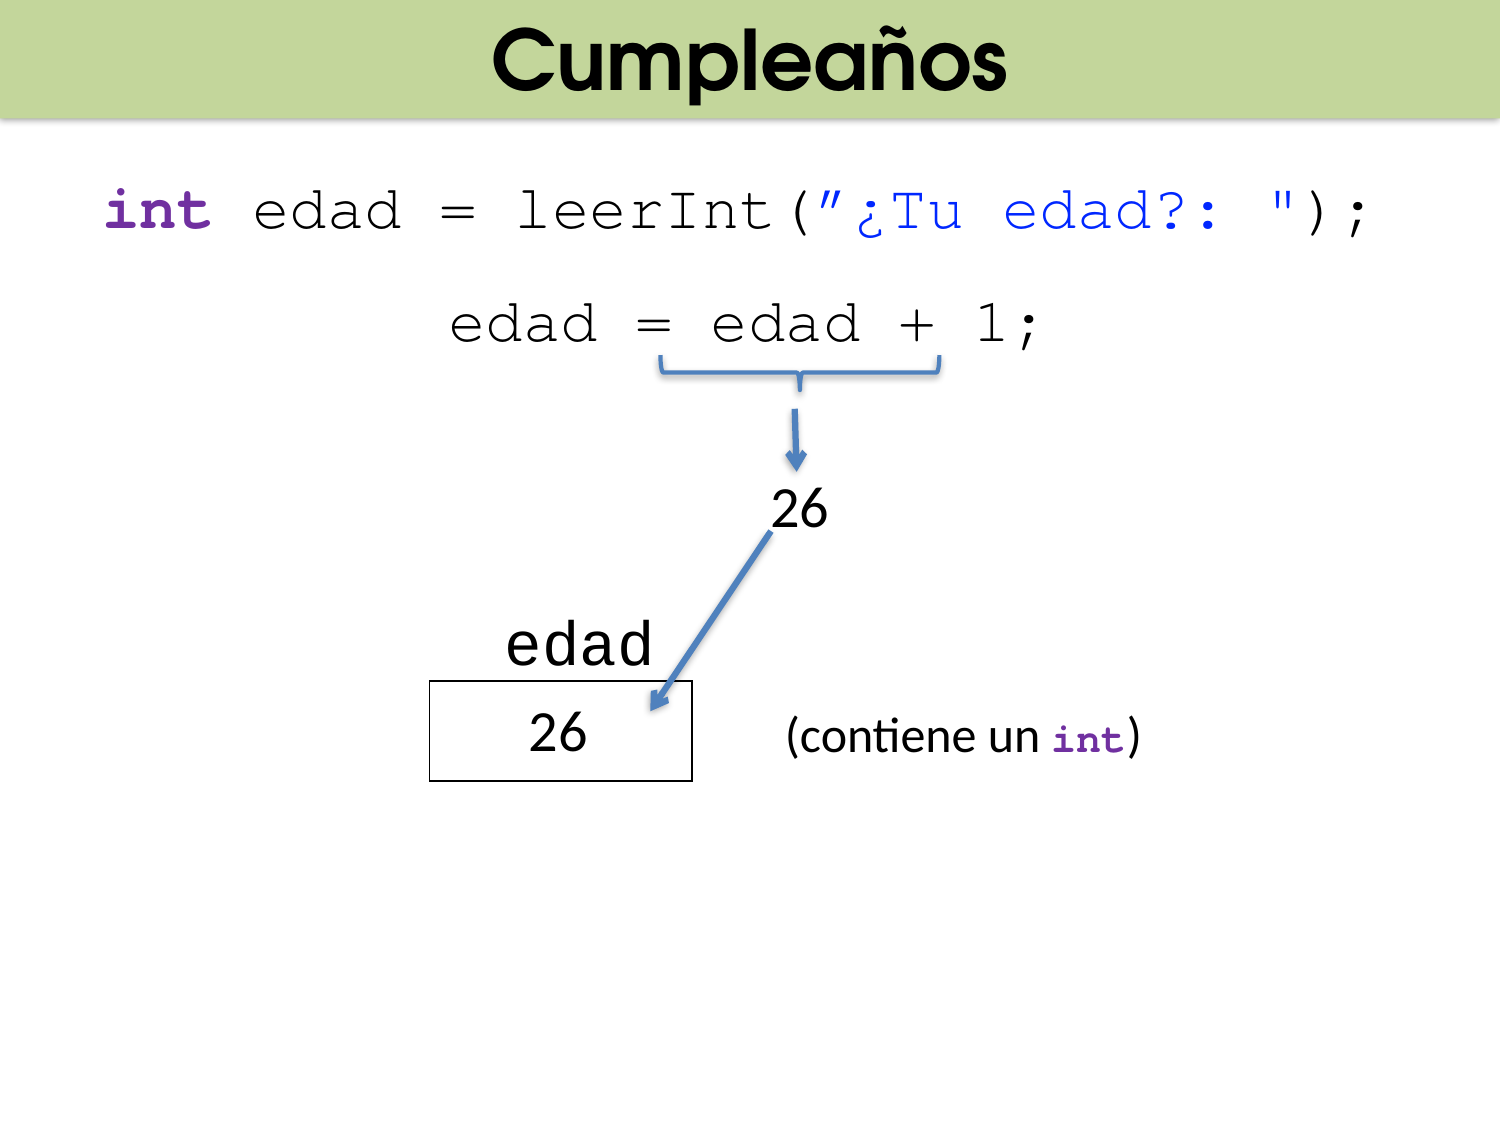

Cumpleaños
int edad = leerInt(”¿Tu edad?: ");

edad = edad + 1;
26
edad

26
(contiene un int)